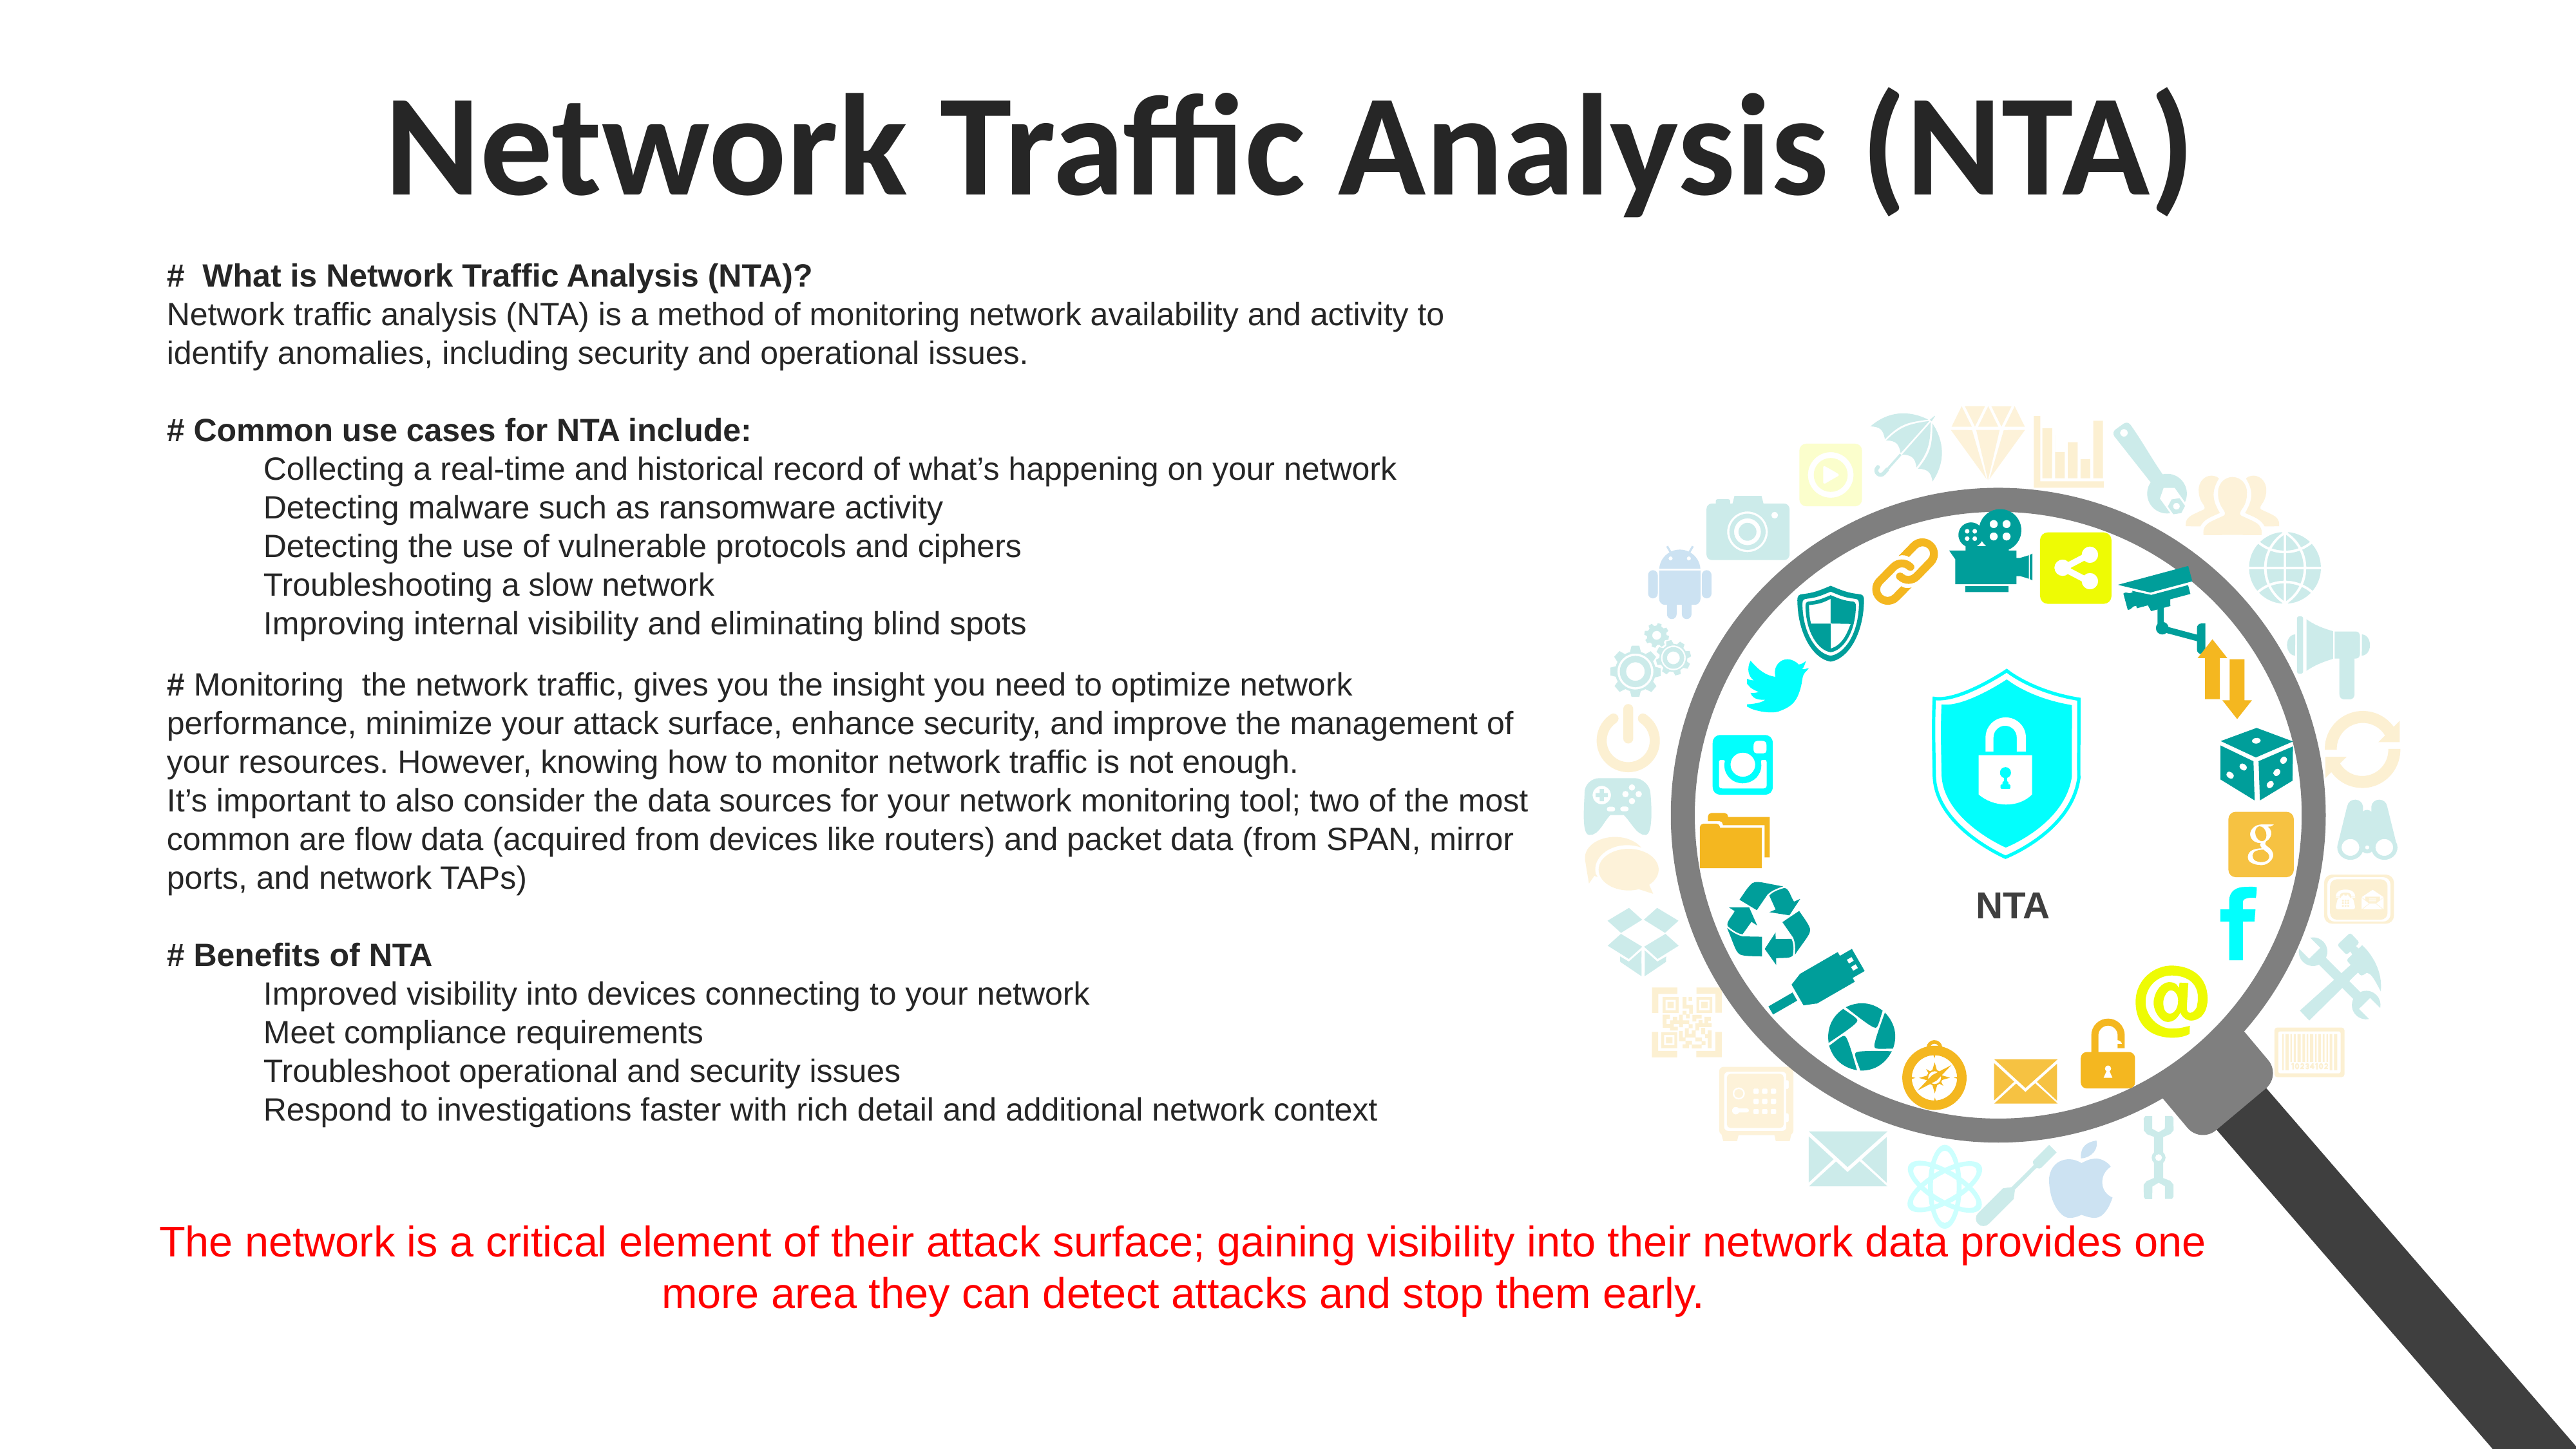

Network Traffic Analysis (NTA)

#  What is Network Traffic Analysis (NTA)?
Network traffic analysis (NTA) is a method of monitoring network availability and activity to identify anomalies, including security and operational issues.

# Common use cases for NTA include:
	Collecting a real-time and historical record of what’s happening on your network
	Detecting malware such as ransomware activity
	Detecting the use of vulnerable protocols and ciphers
	Troubleshooting a slow network
	Improving internal visibility and eliminating blind spots

# Monitoring  the network traffic, gives you the insight you need to optimize network performance, minimize your attack surface, enhance security, and improve the management of your resources. However, knowing how to monitor network traffic is not enough.
It’s important to also consider the data sources for your network monitoring tool; two of the most common are flow data (acquired from devices like routers) and packet data (from SPAN, mirror ports, and network TAPs)

# Benefits of NTA
	Improved visibility into devices connecting to your network
	Meet compliance requirements
	Troubleshoot operational and security issues
	Respond to investigations faster with rich detail and additional network context

NTA
The network is a critical element of their attack surface; gaining visibility into their network data provides one more area they can detect attacks and stop them early.